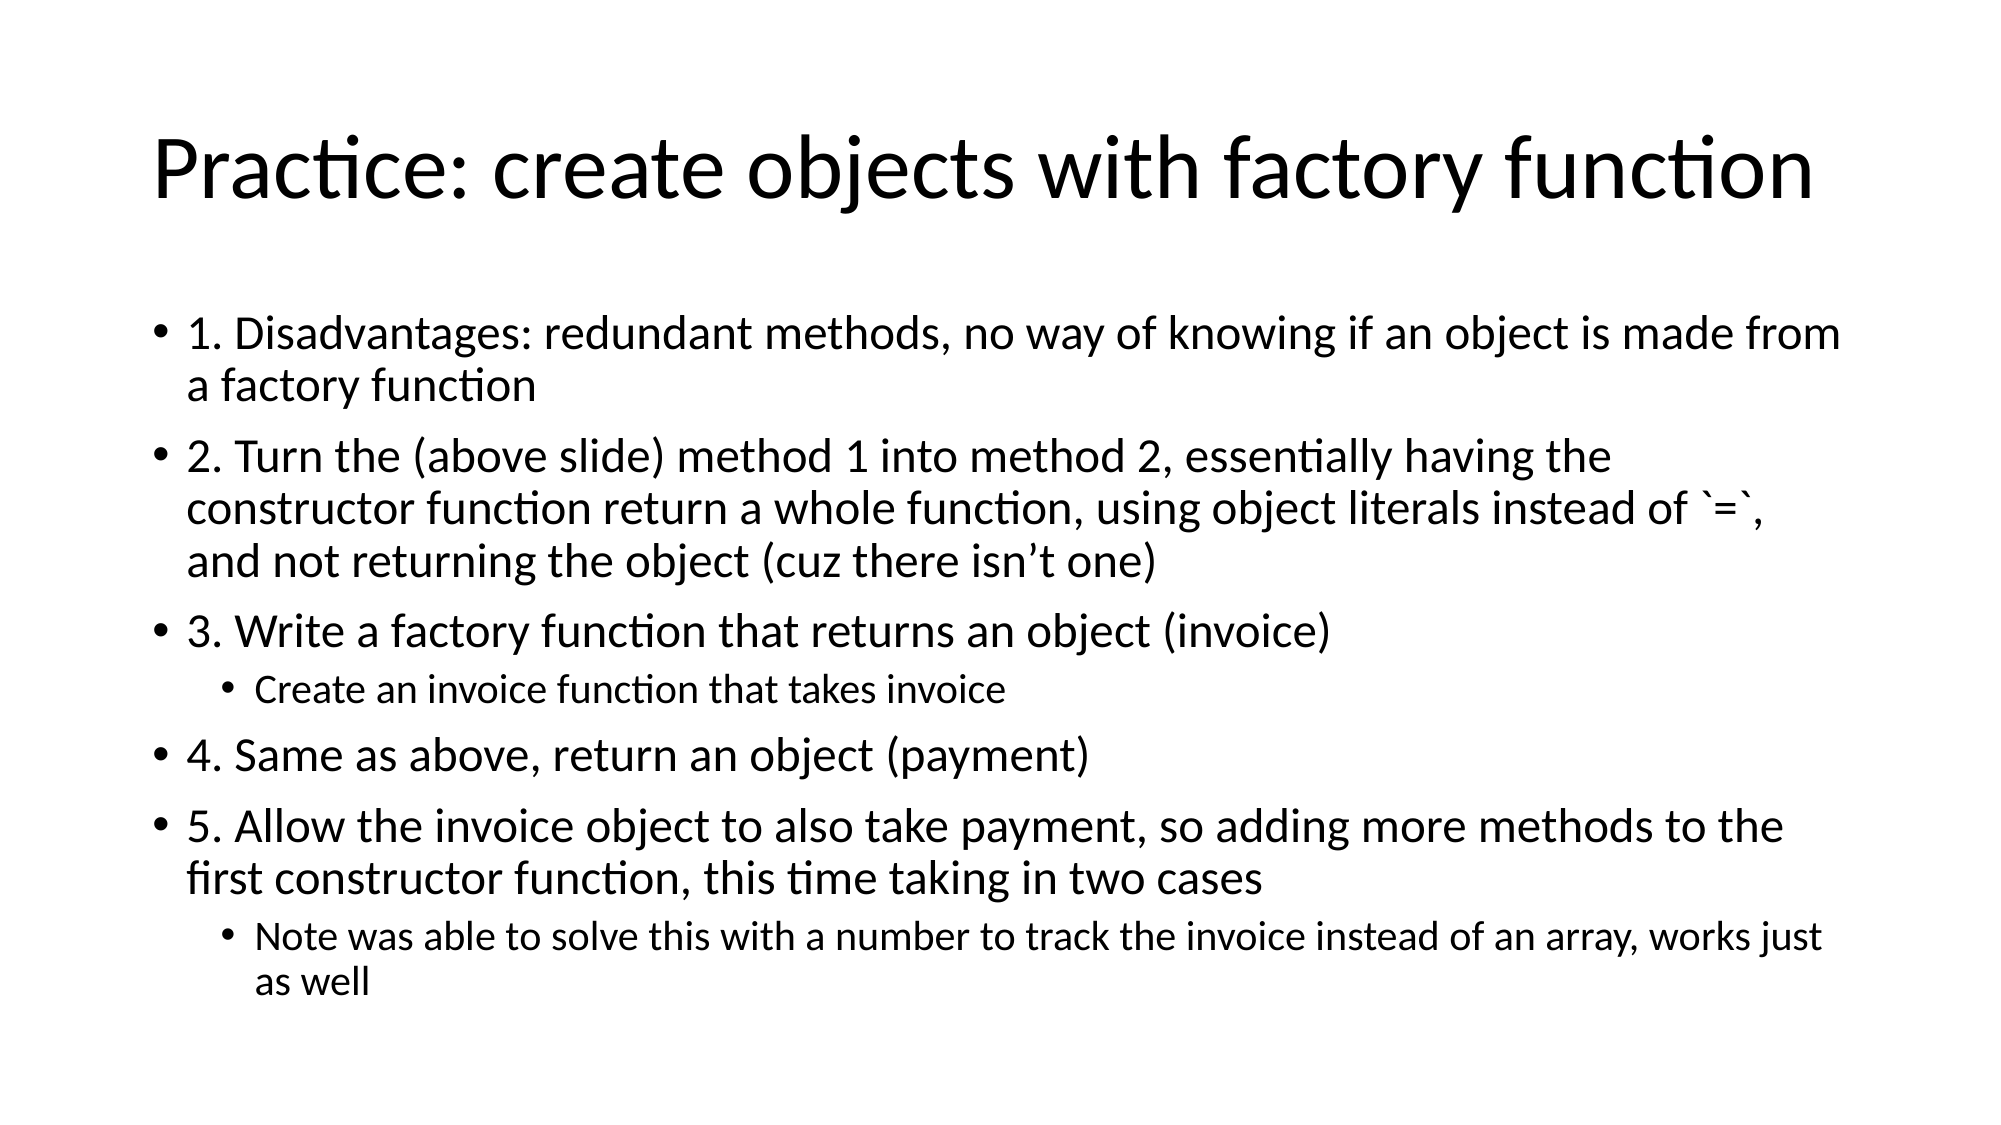

# Practice: create objects with factory function
1. Disadvantages: redundant methods, no way of knowing if an object is made from a factory function
2. Turn the (above slide) method 1 into method 2, essentially having the constructor function return a whole function, using object literals instead of `=`, and not returning the object (cuz there isn’t one)
3. Write a factory function that returns an object (invoice)
Create an invoice function that takes invoice
4. Same as above, return an object (payment)
5. Allow the invoice object to also take payment, so adding more methods to the first constructor function, this time taking in two cases
Note was able to solve this with a number to track the invoice instead of an array, works just as well